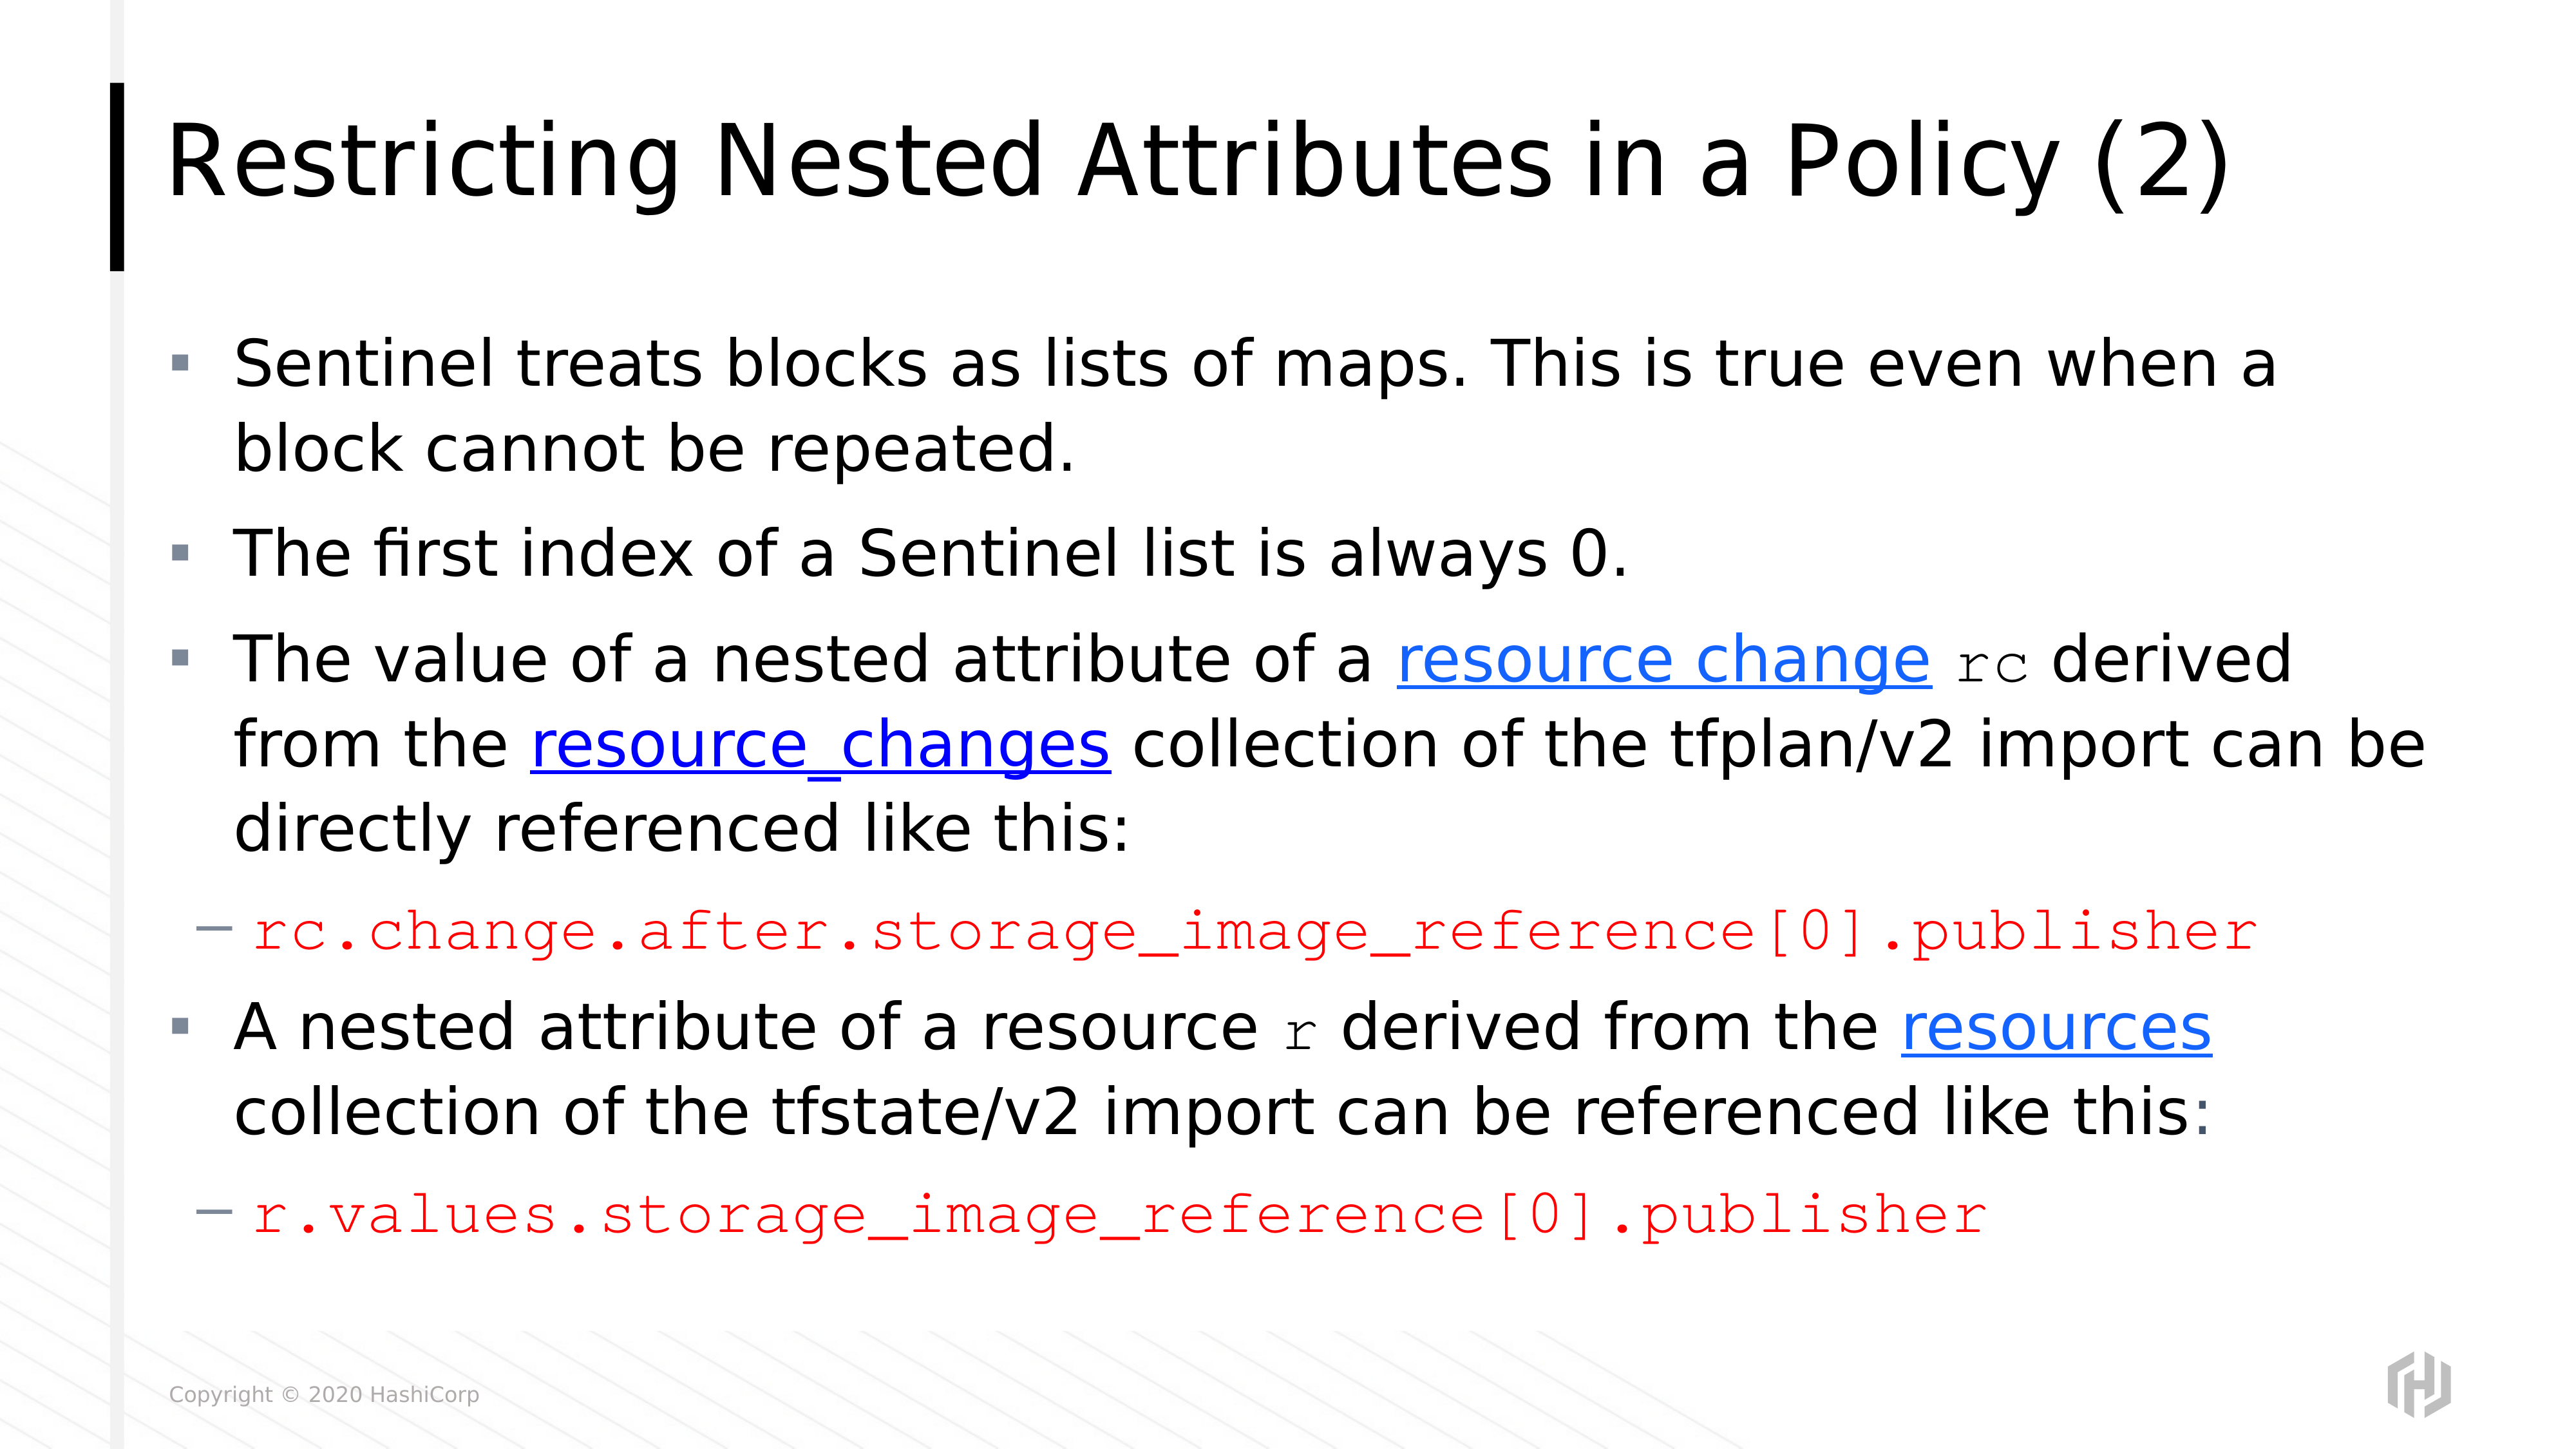

# Restricting Nested Attributes in a Policy (2)
Sentinel treats blocks as lists of maps. This is true even when a block cannot be repeated.
The first index of a Sentinel list is always 0.
The value of a nested attribute of a resource change rc derived from the resource_changes collection of the tfplan/v2 import can be directly referenced like this:
rc.change.after.storage_image_reference[0].publisher
A nested attribute of a resource r derived from the resources collection of the tfstate/v2 import can be referenced like this:
r.values.storage_image_reference[0].publisher